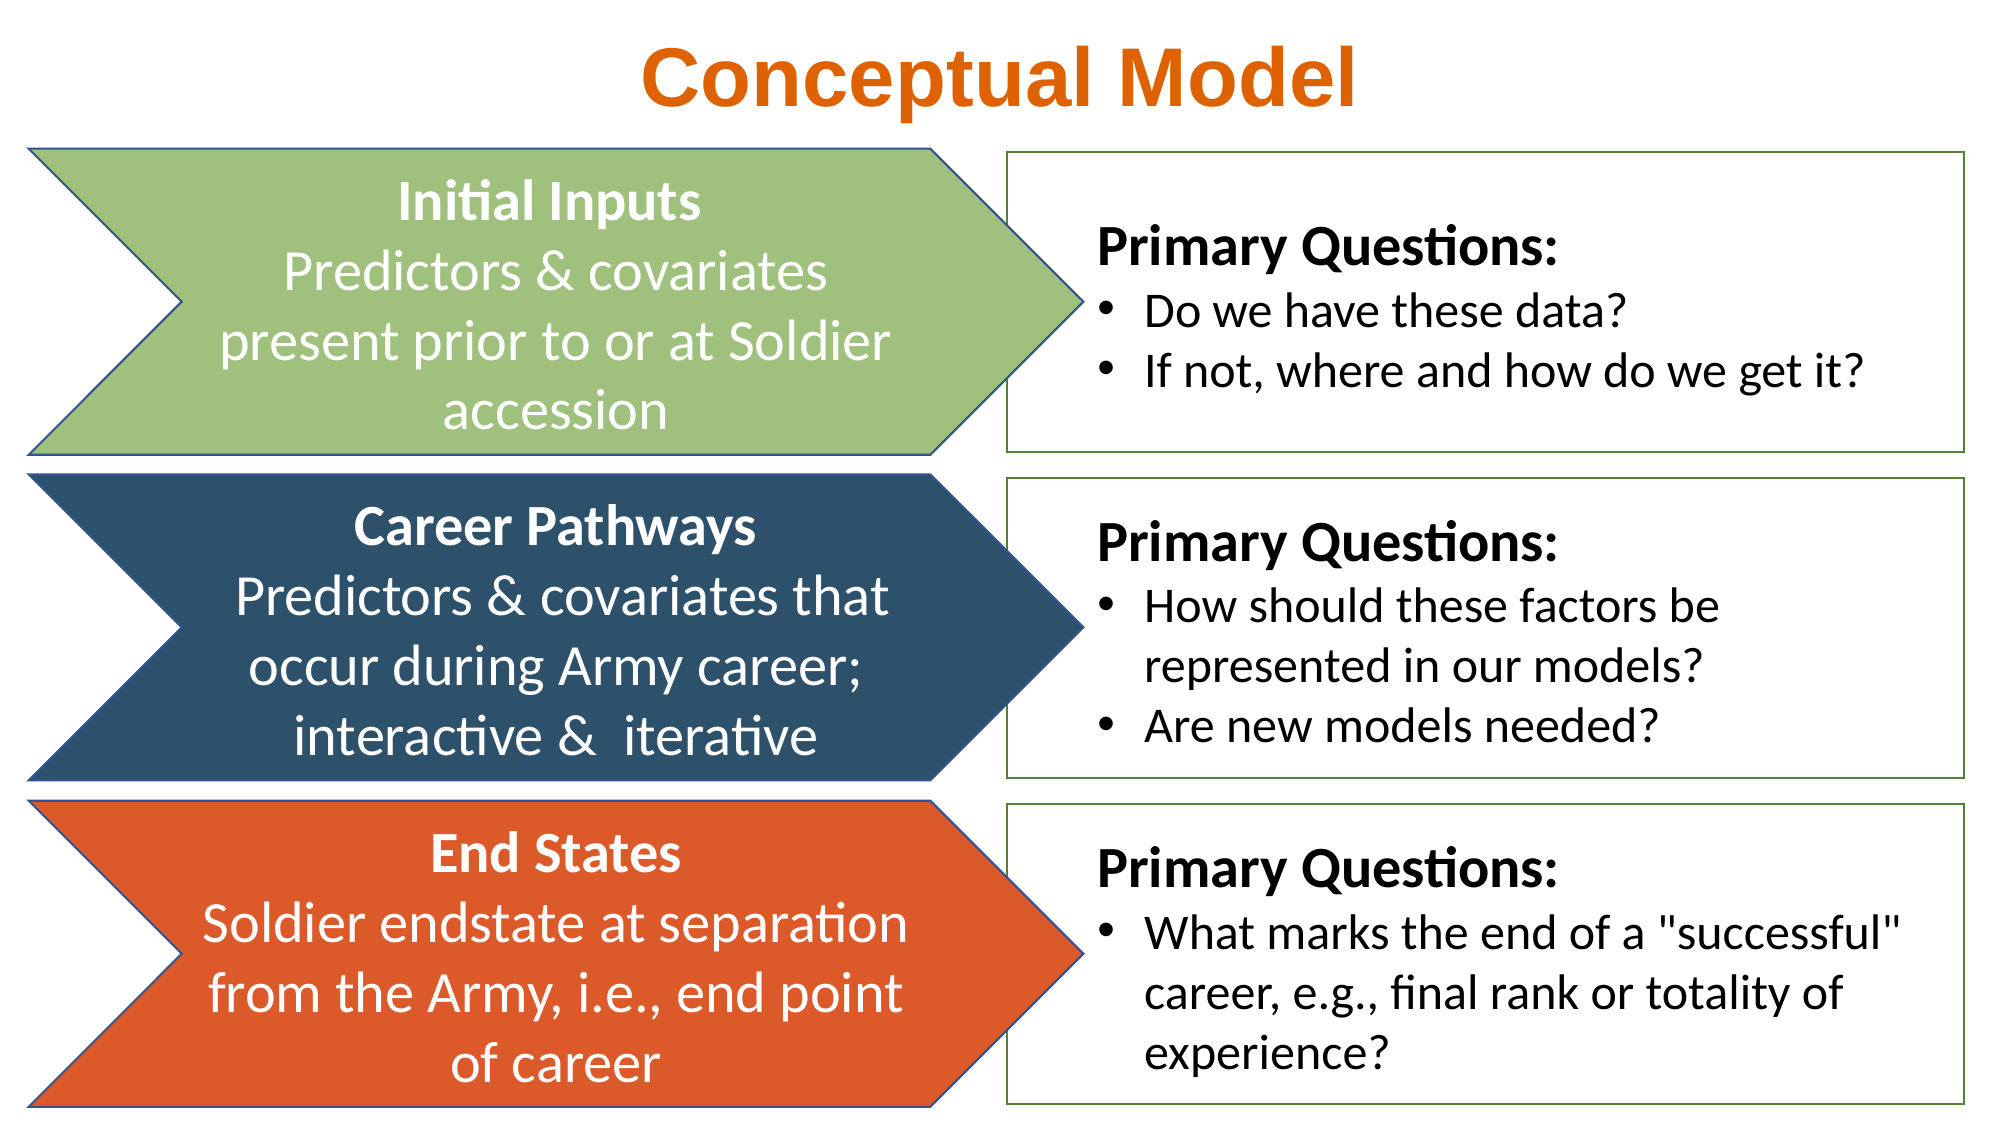

# Conceptual Model
Initial Inputs
Predictors & covariates present prior to or at Soldier accession
Career Pathways​
 Predictors & covariates that occur during Army career; interactive &  iterative​
End States
Soldier endstate at separation from the Army, i.e., end point of career
Primary Questions:​
Do we have these data?​
If not, where and how do we get it?​
Primary Questions:​
How should these factors be represented in our models?
Are new models needed?
Primary Questions:​
What marks the end of a "successful" career, e.g., final rank or totality of experience?